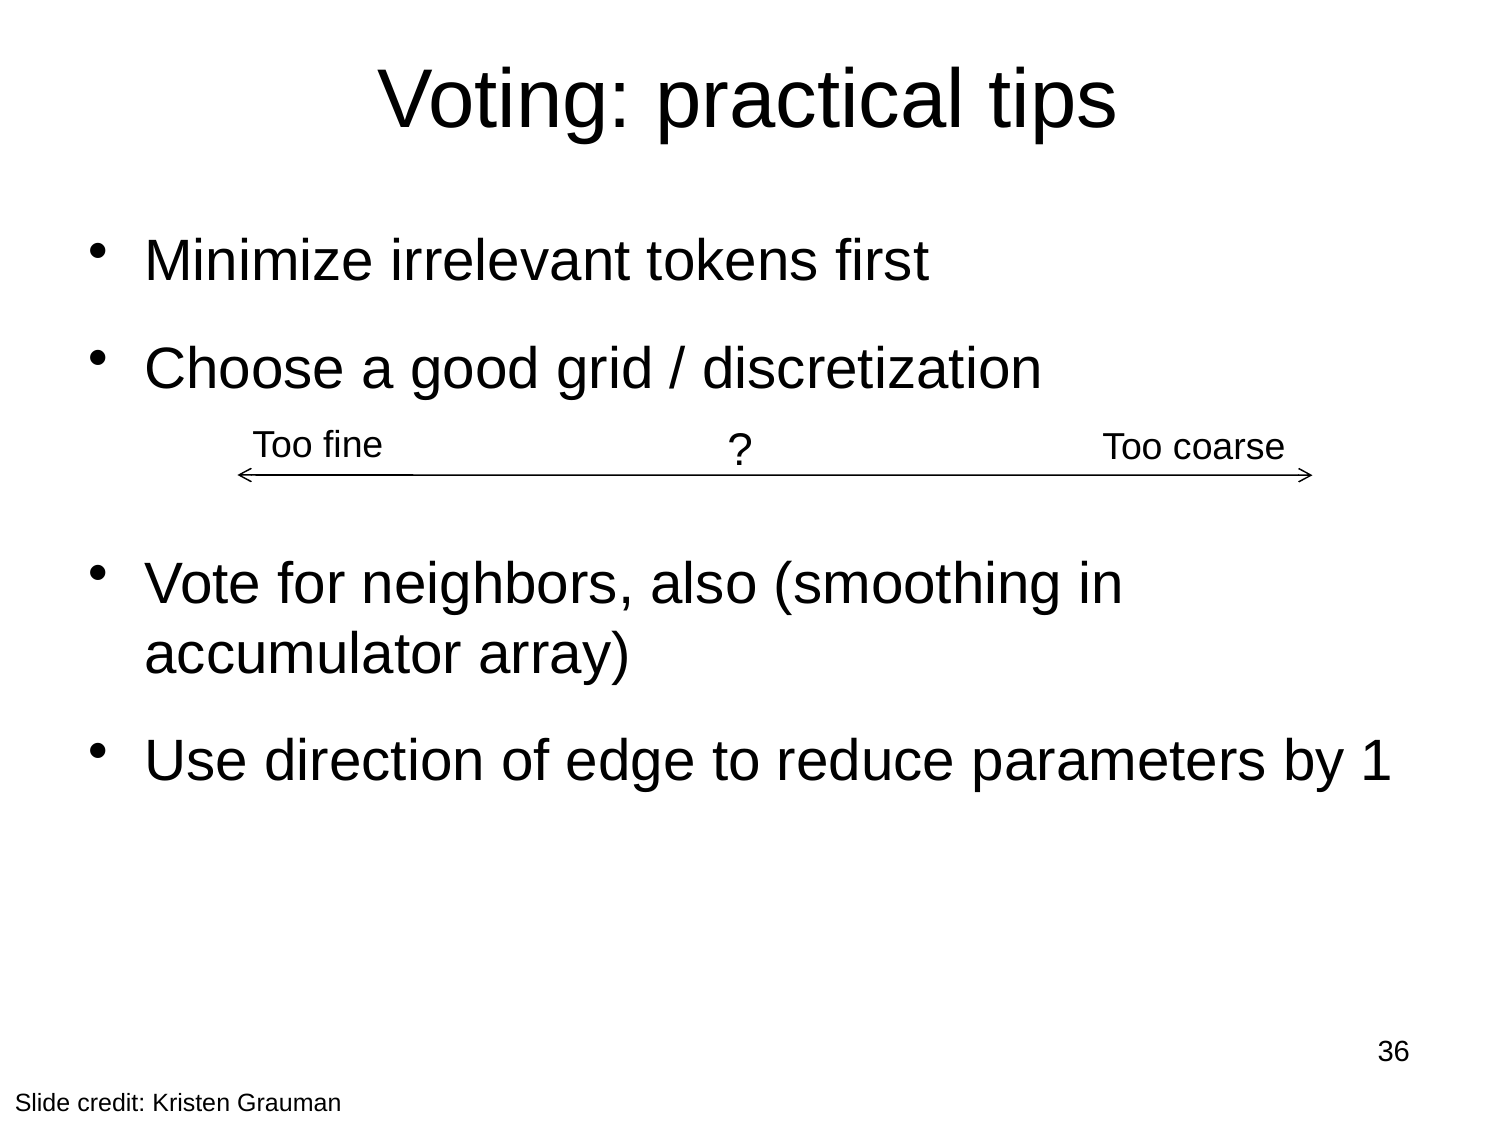

# Voting: practical tips
Minimize irrelevant tokens first
Choose a good grid / discretization

Vote for neighbors, also (smoothing in accumulator array)
Use direction of edge to reduce parameters by 1
Too fine
?
Too coarse
36
Slide credit: Kristen Grauman